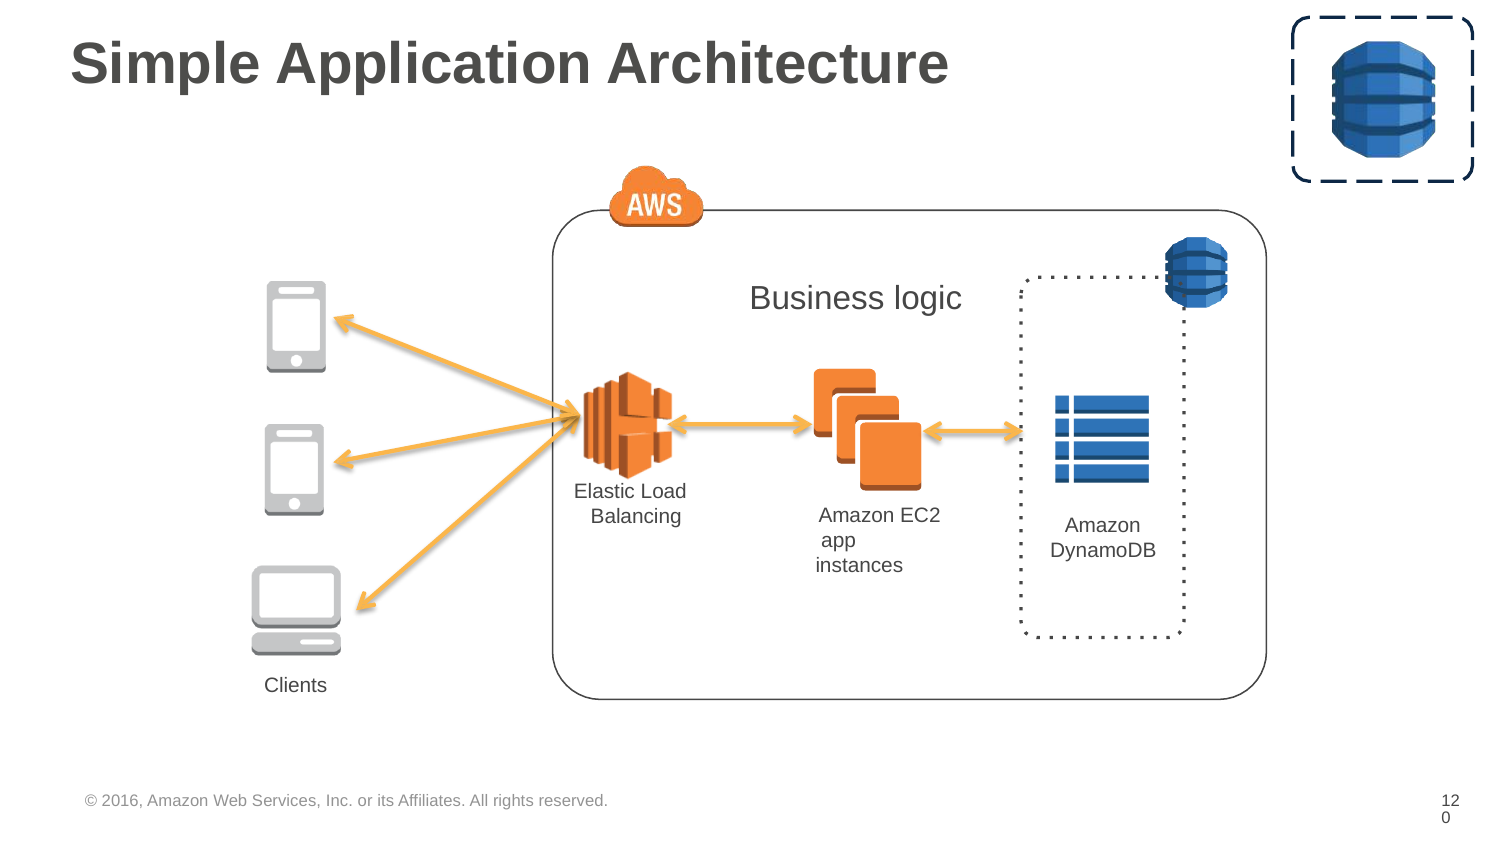

Simple Application Architecture

Business logic

Elastic Load  Balancing
Amazon EC2  app instances
Amazon  DynamoDB
Clients
© 2016, Amazon Web Services, Inc. or its Affiliates. All rights reserved.
120